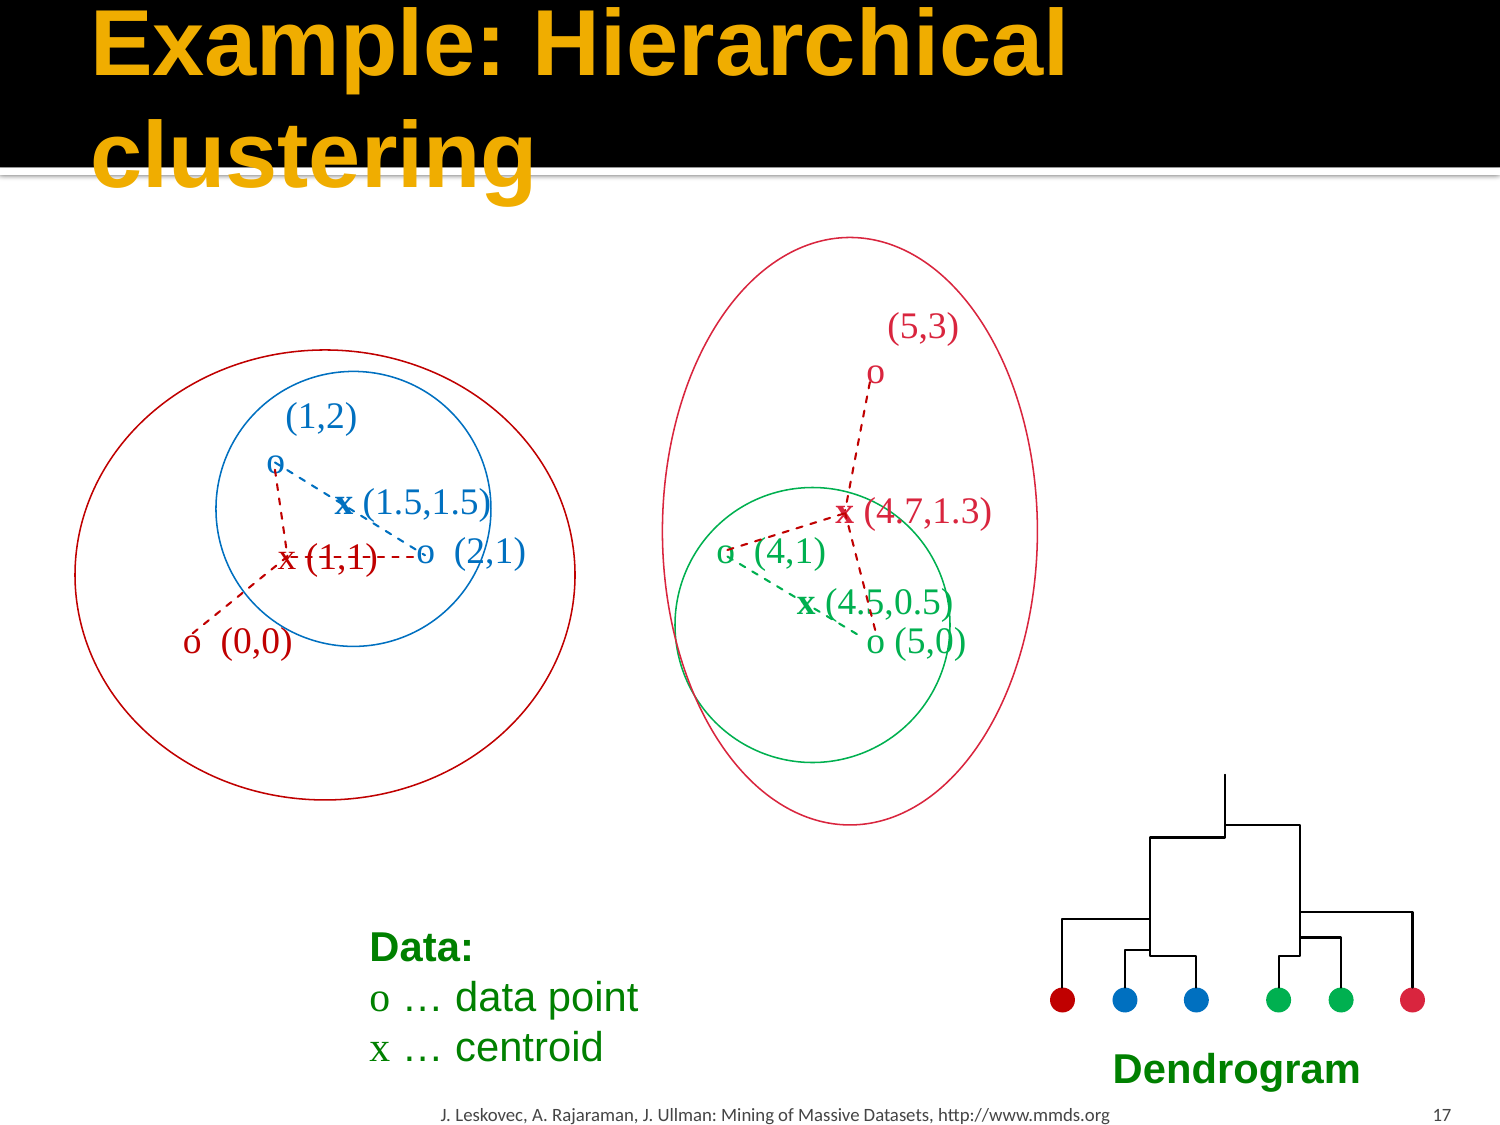

# Example: Hierarchical clustering

					  (5,3)
					o
	  (1,2)
	o

		o  (2,1)		o  (4,1)

       o  (0,0)				o (5,0)

x (1.5,1.5)
x (4.7,1.3)

x (1,1)
x (4.5,0.5)
Data:
o … data point
x … centroid

Dendrogram
J. Leskovec, A. Rajaraman, J. Ullman: Mining of Massive Datasets, http://www.mmds.org
17